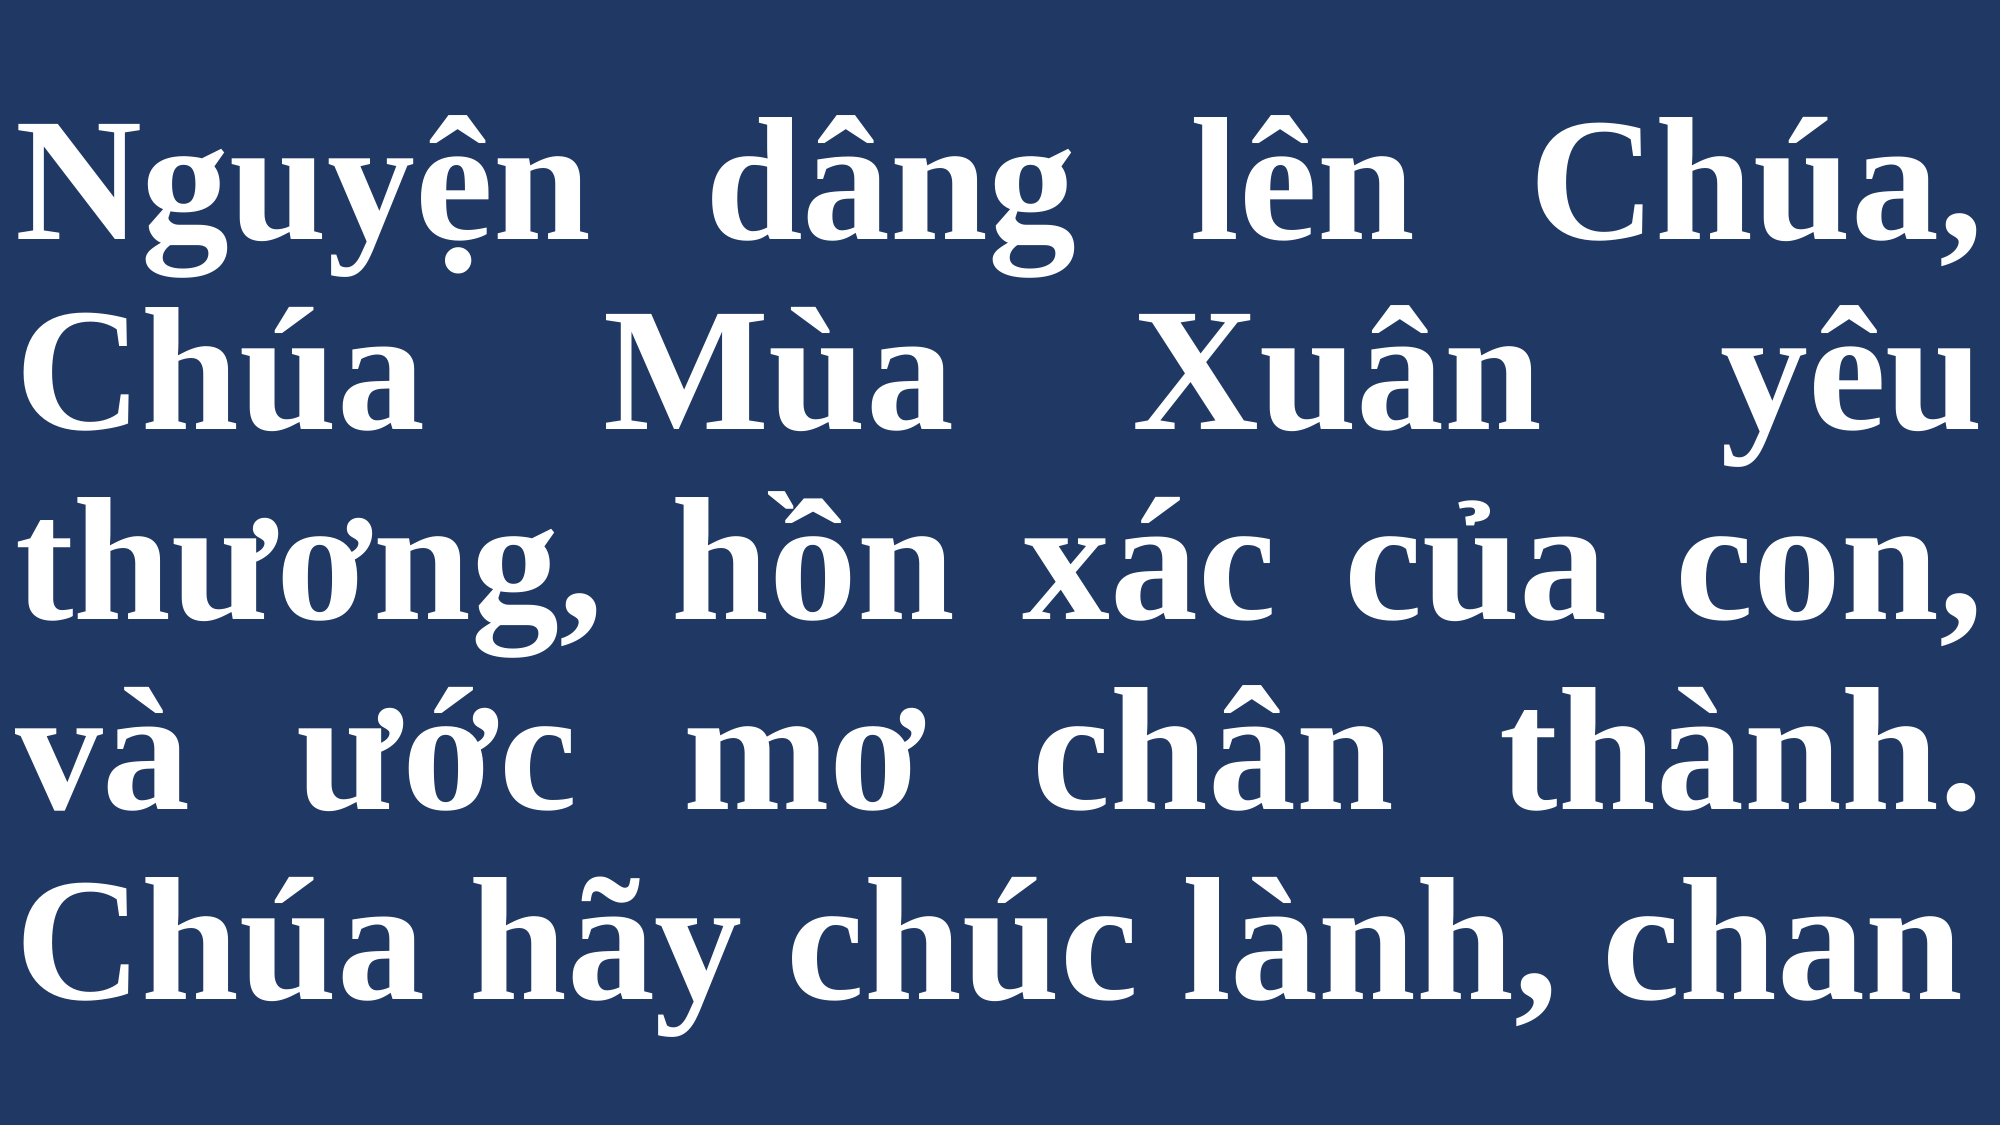

# Nguyện dâng lên Chúa, Chúa Mùa Xuân yêu thương, hồn xác của con, và ước mơ chân thành. Chúa hãy chúc lành, chan